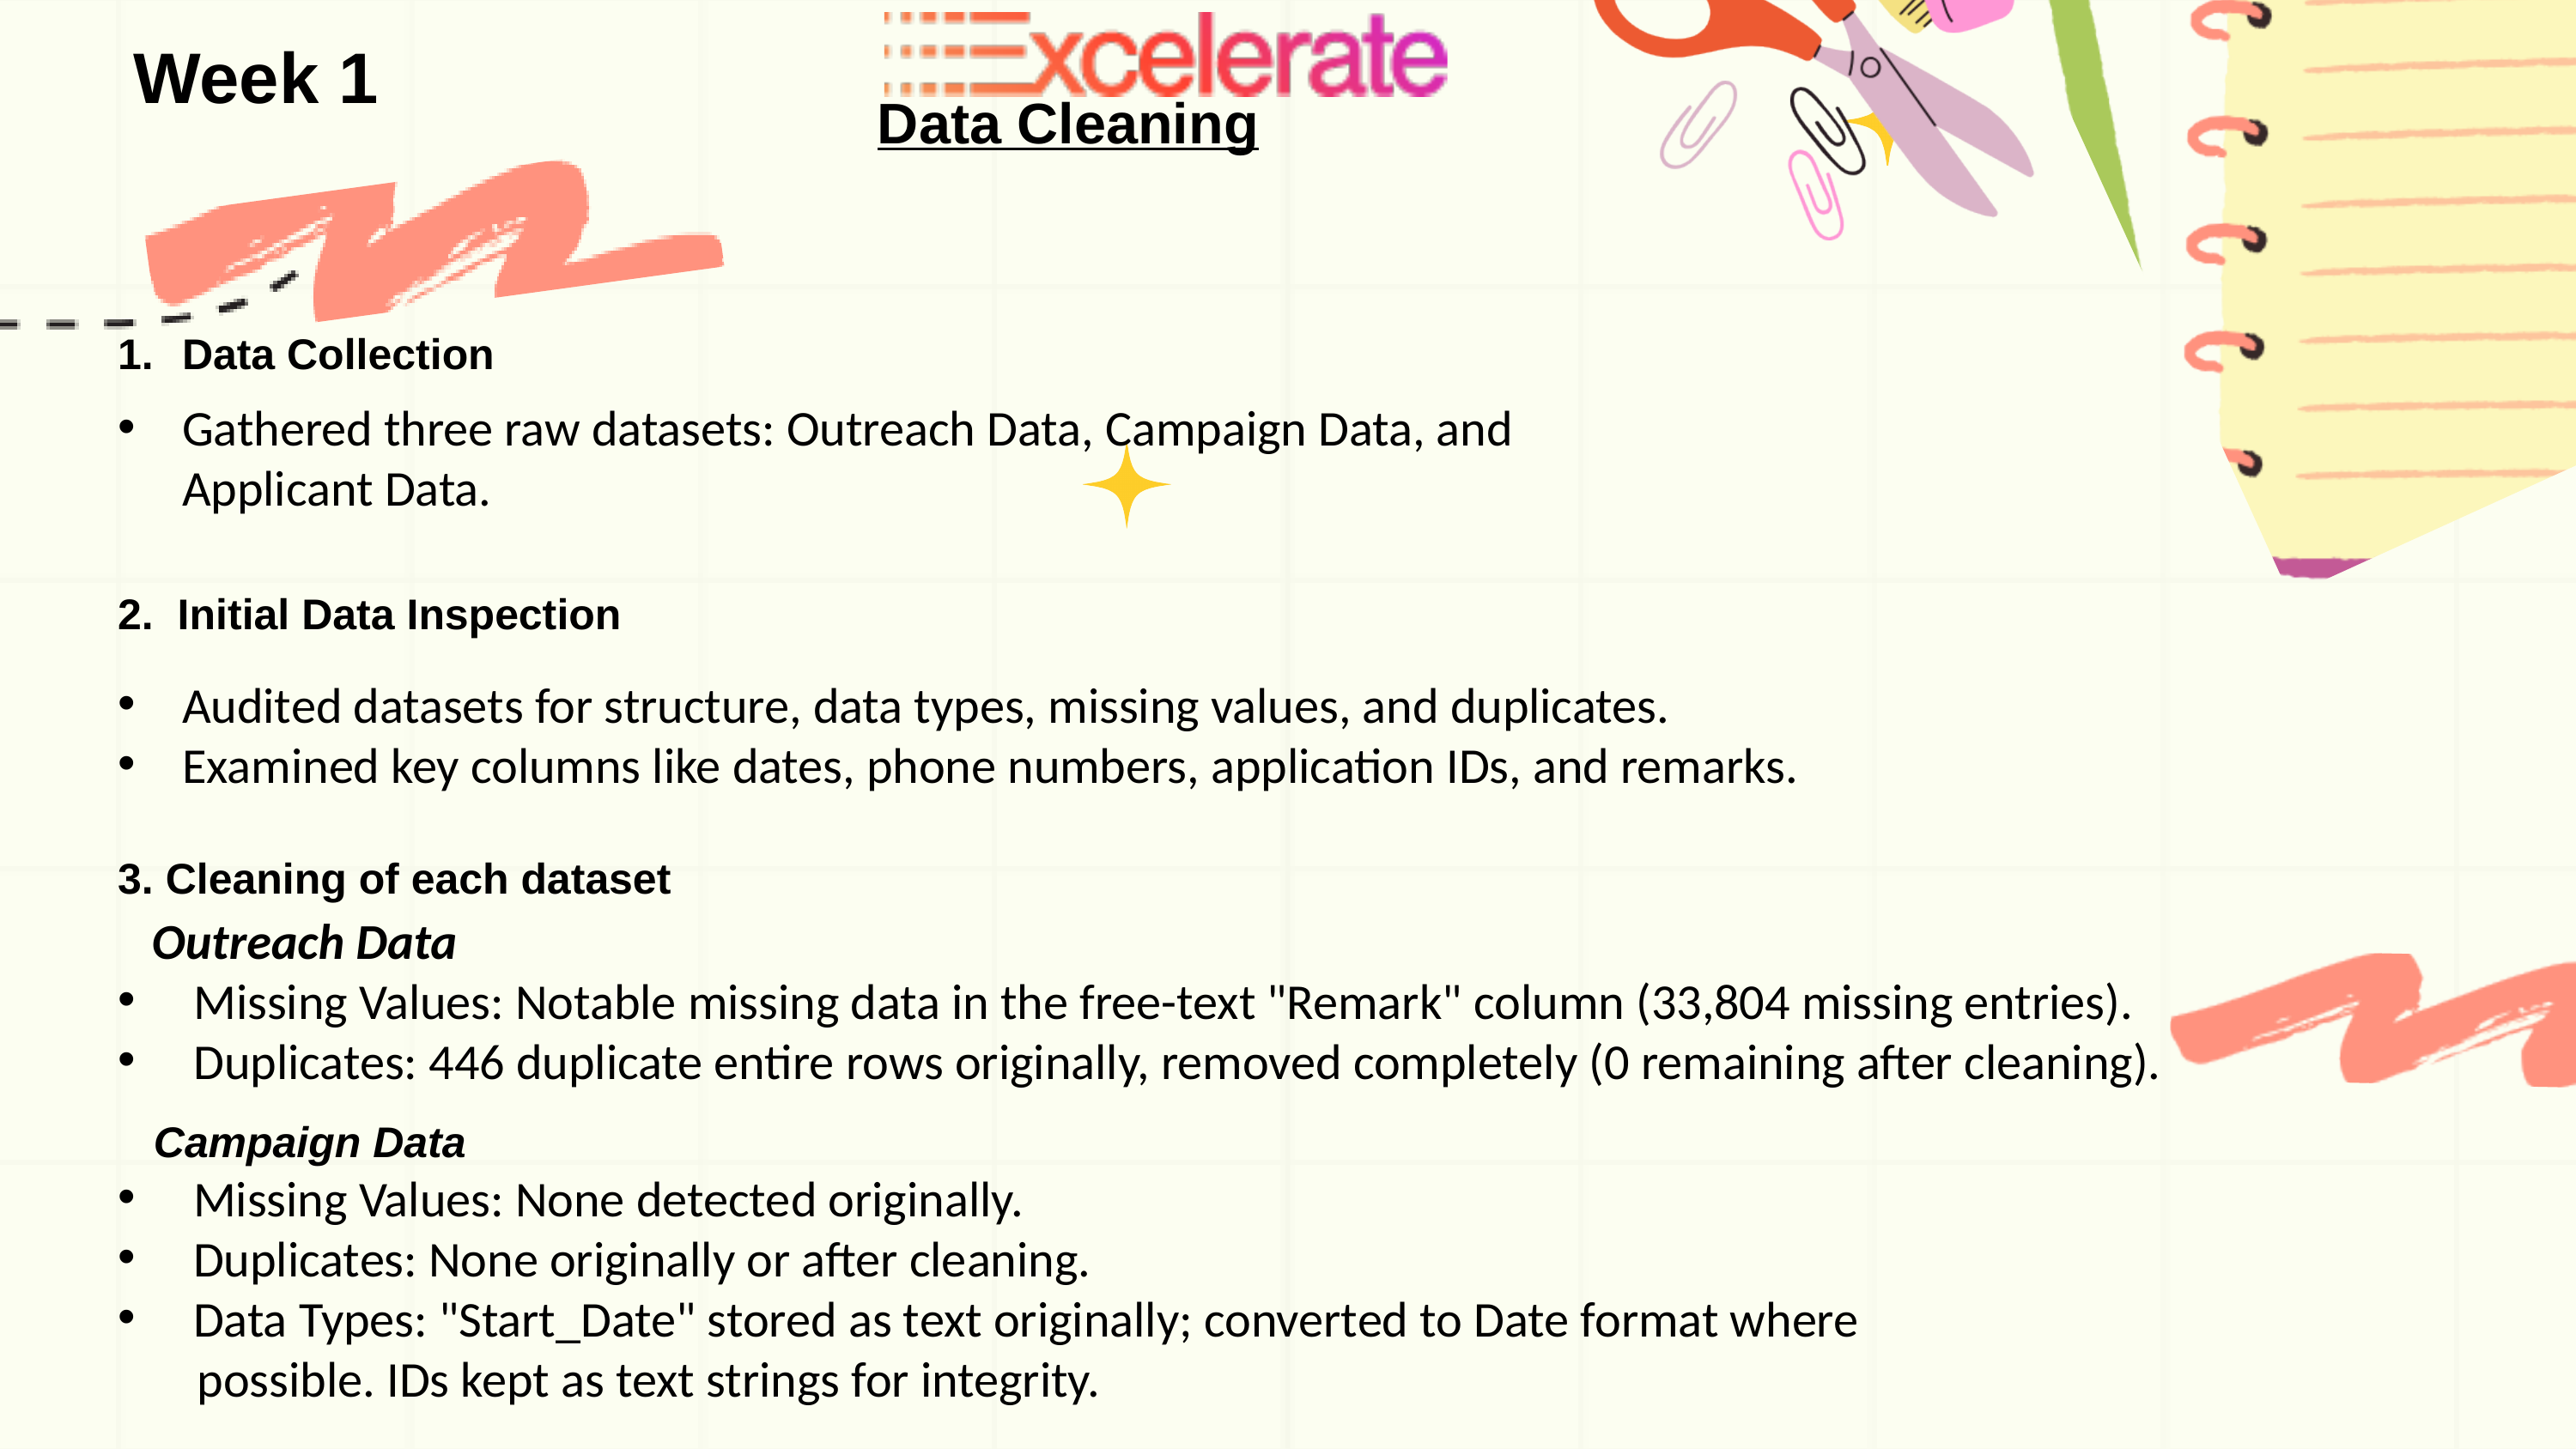

Week 1

Data Cleaning

Data Collection
Gathered three raw datasets: Outreach Data, Campaign Data, and Applicant Data.

2.  Initial Data Inspection
Audited datasets for structure, data types, missing values, and duplicates.
Examined key columns like dates, phone numbers, application IDs, and remarks.

3. Cleaning of each dataset

   Outreach Data
 Missing Values: Notable missing data in the free-text "Remark" column (33,804 missing entries).
 Duplicates: 446 duplicate entire rows originally, removed completely (0 remaining after cleaning).

   Campaign Data
 Missing Values: None detected originally.
 Duplicates: None originally or after cleaning.
 Data Types: "Start_Date" stored as text originally; converted to Date format where
       possible. IDs kept as text strings for integrity.